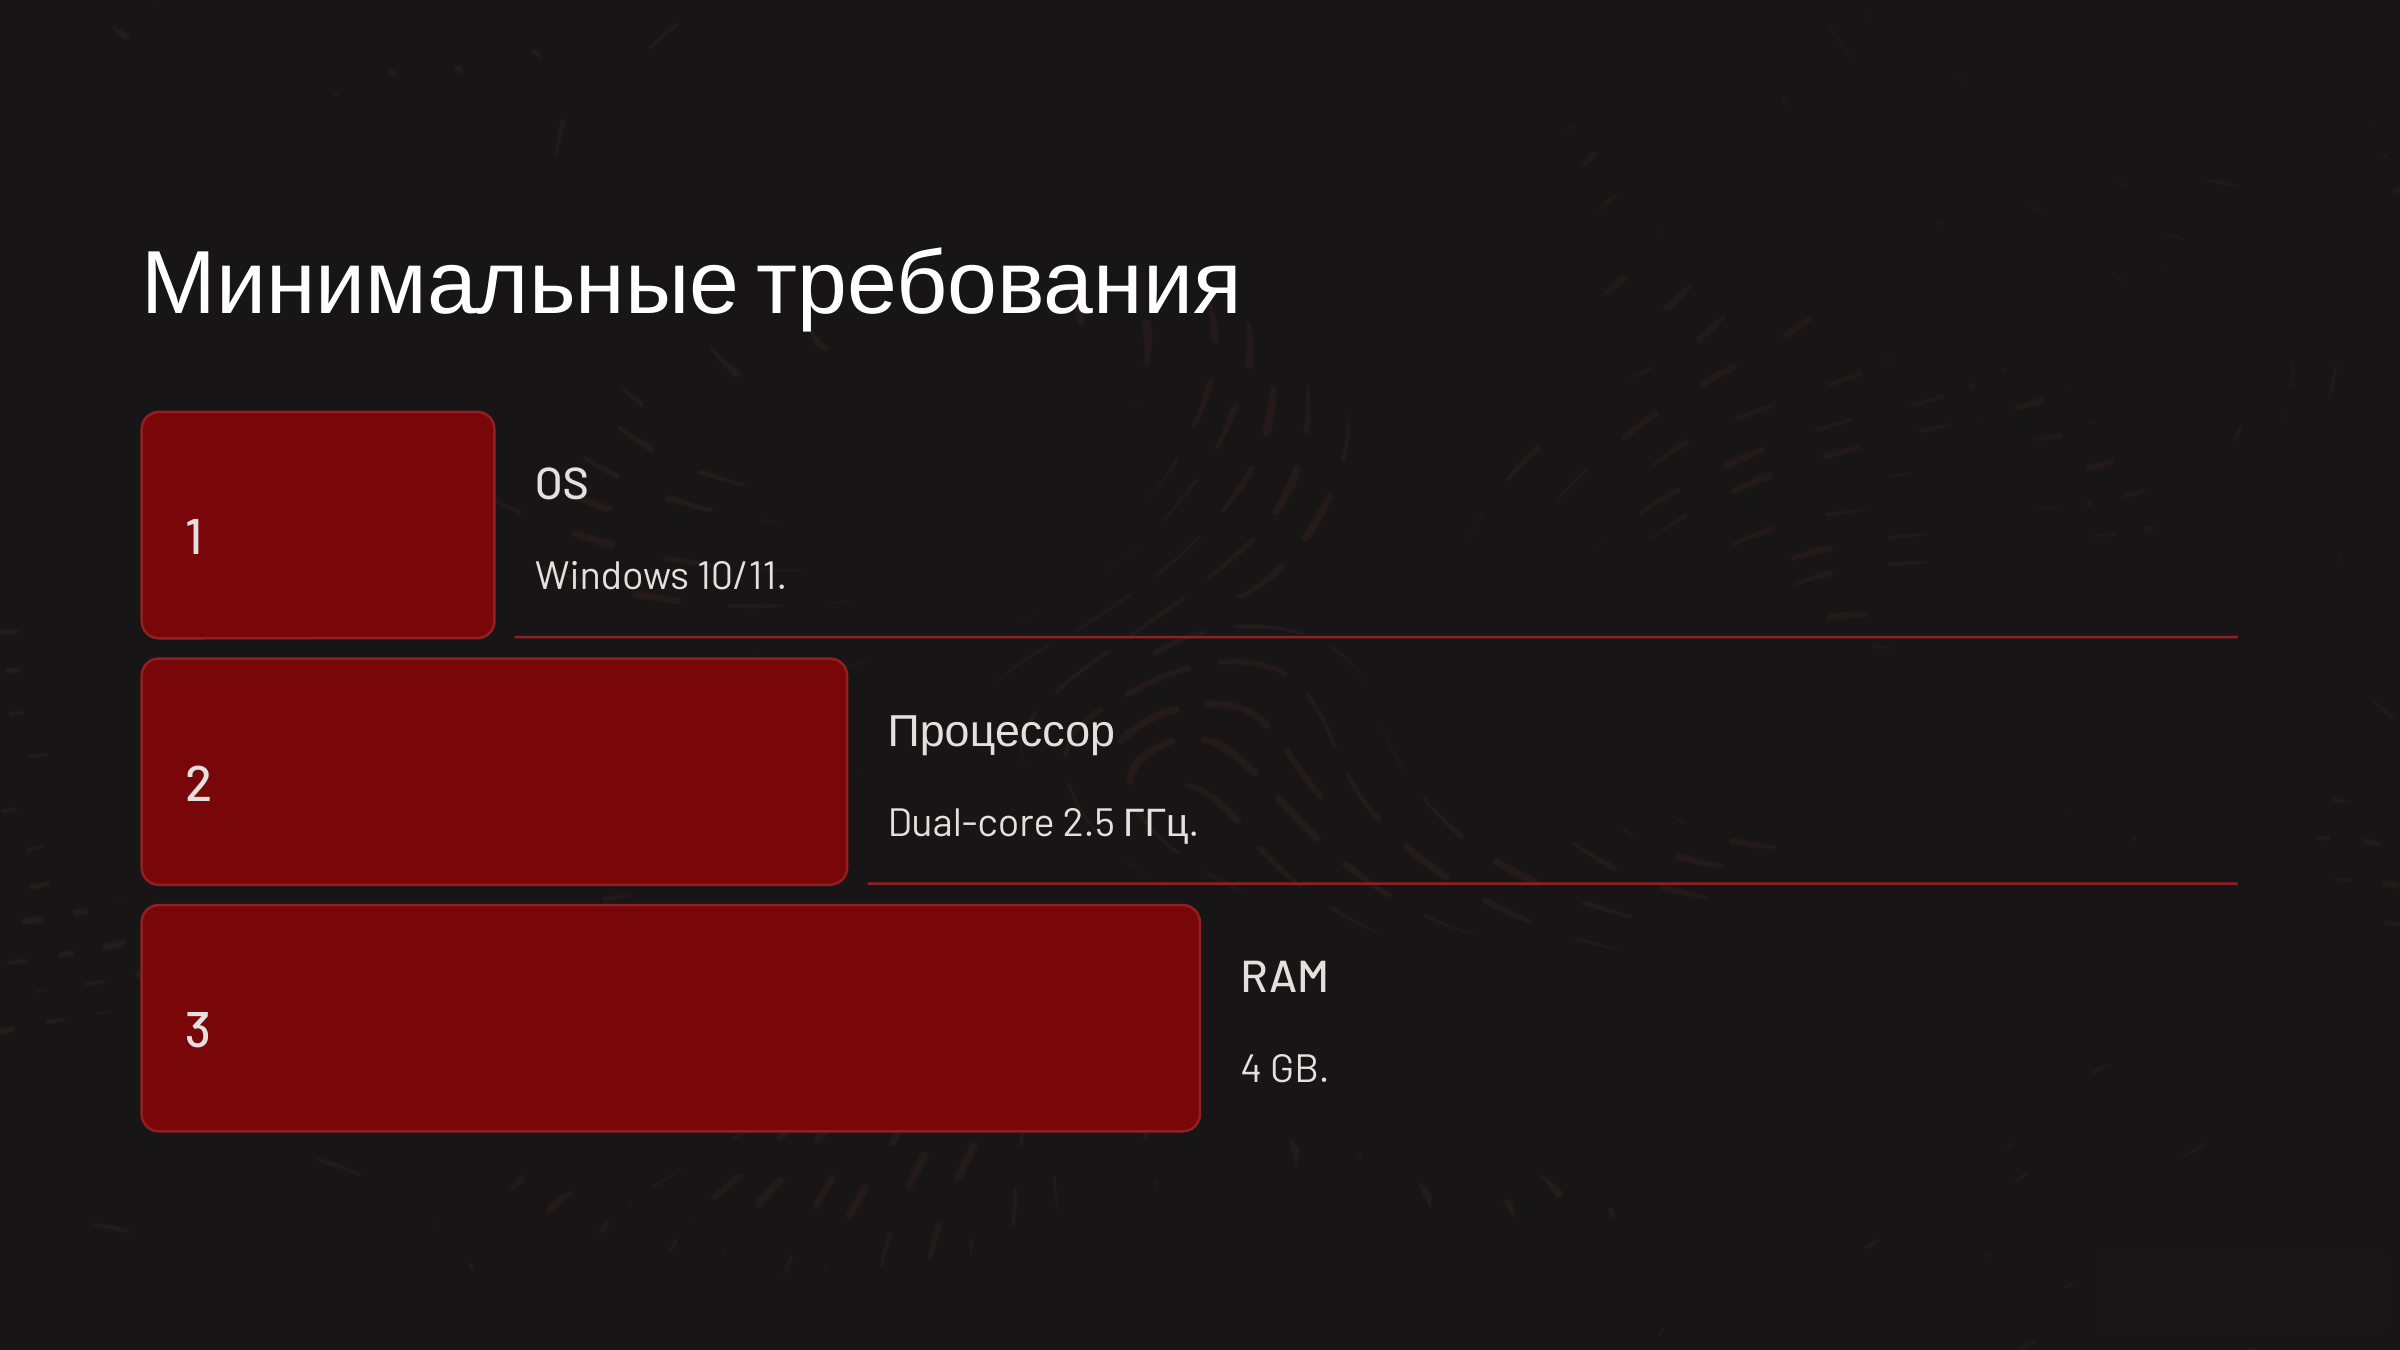

Минимальные требования

OS
1
Windows 10/11.

Процессор
2
Dual-core 2.5 ГГц.

RAM
3
4 GB.